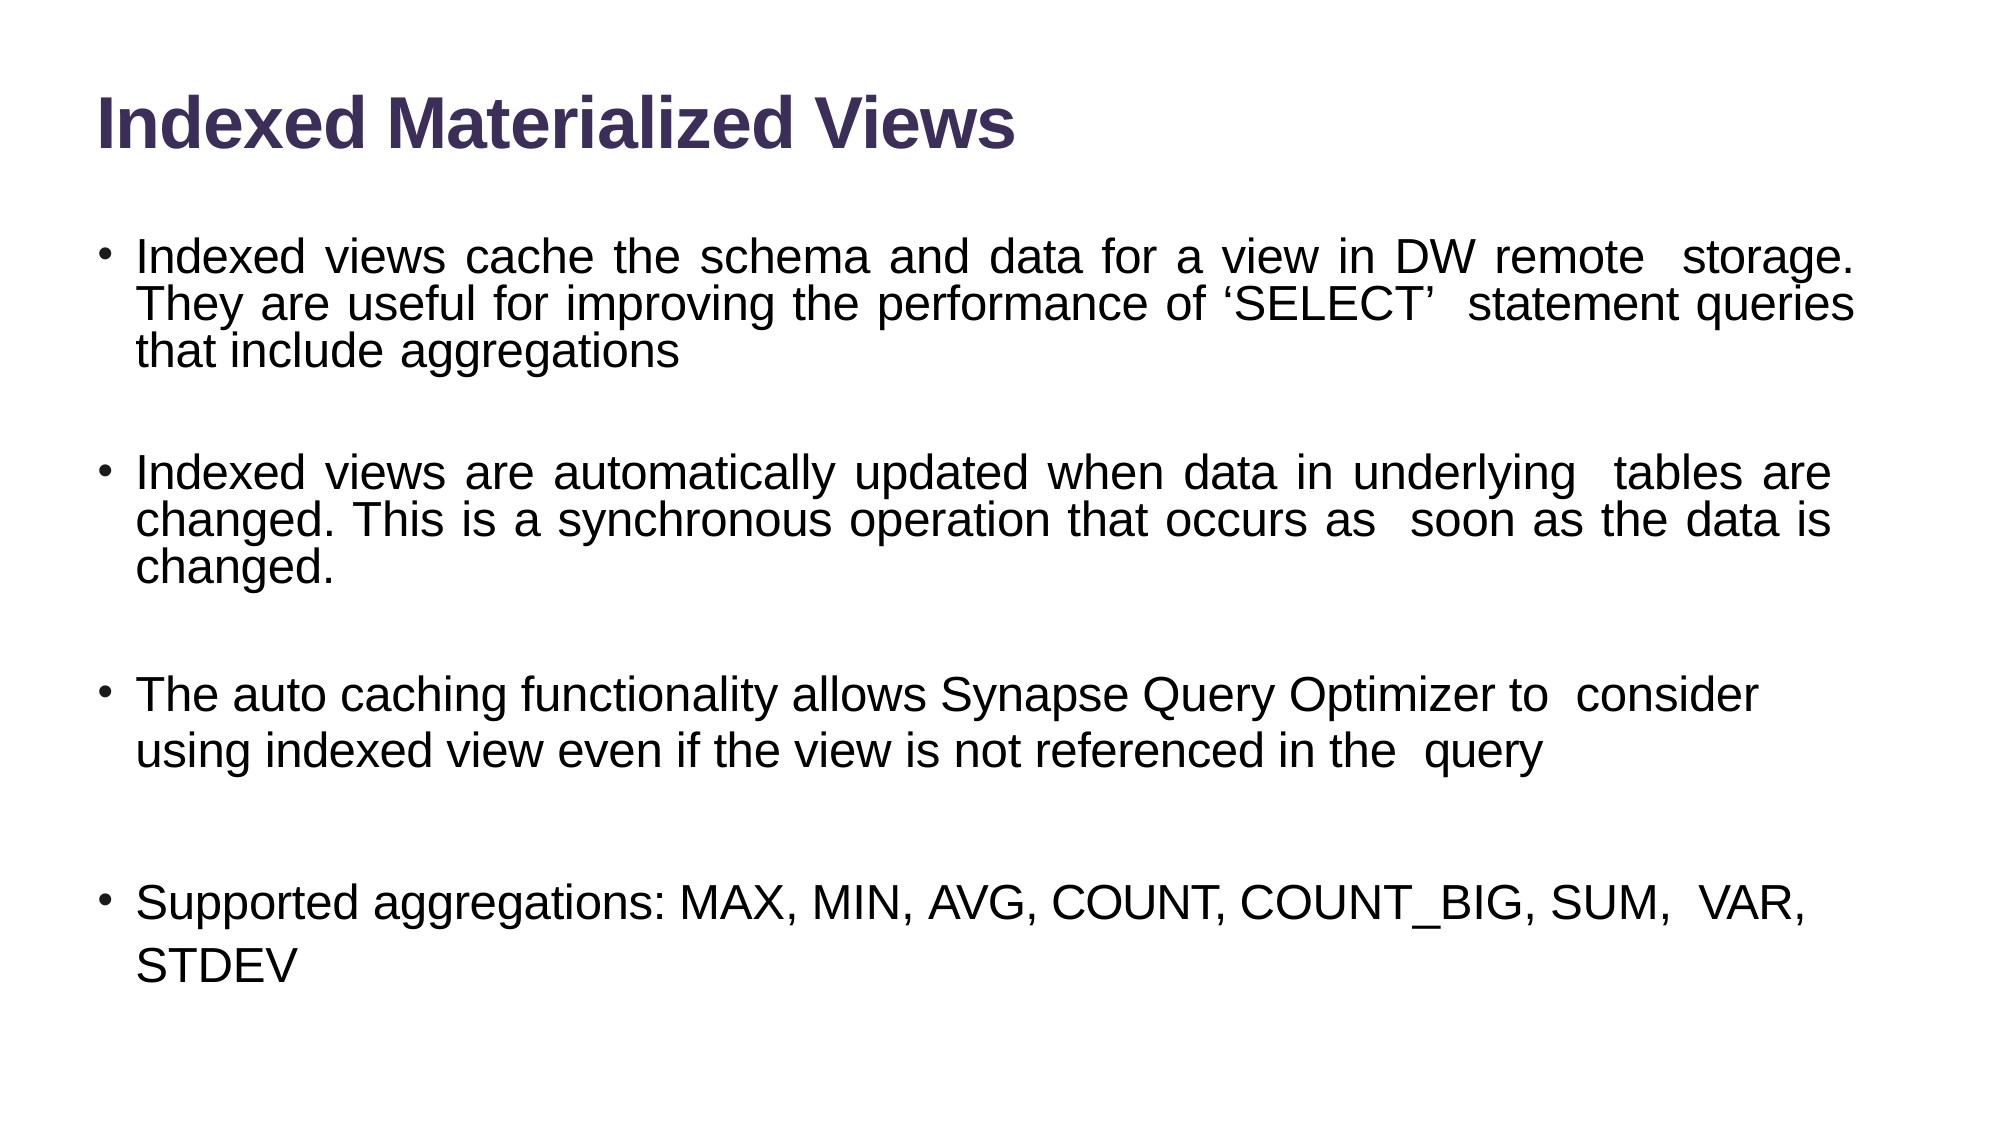

# Indexed Materialized Views
Indexed views cache the schema and data for a view in DW remote  storage. They are useful for improving the performance of ‘SELECT’  statement queries that include aggregations

Indexed views are automatically updated when data in underlying  tables are changed. This is a synchronous operation that occurs as  soon as the data is changed.

The auto caching functionality allows Synapse Query Optimizer to  consider using indexed view even if the view is not referenced in the  query

Supported aggregations: MAX, MIN, AVG, COUNT, COUNT_BIG, SUM,  VAR, STDEV